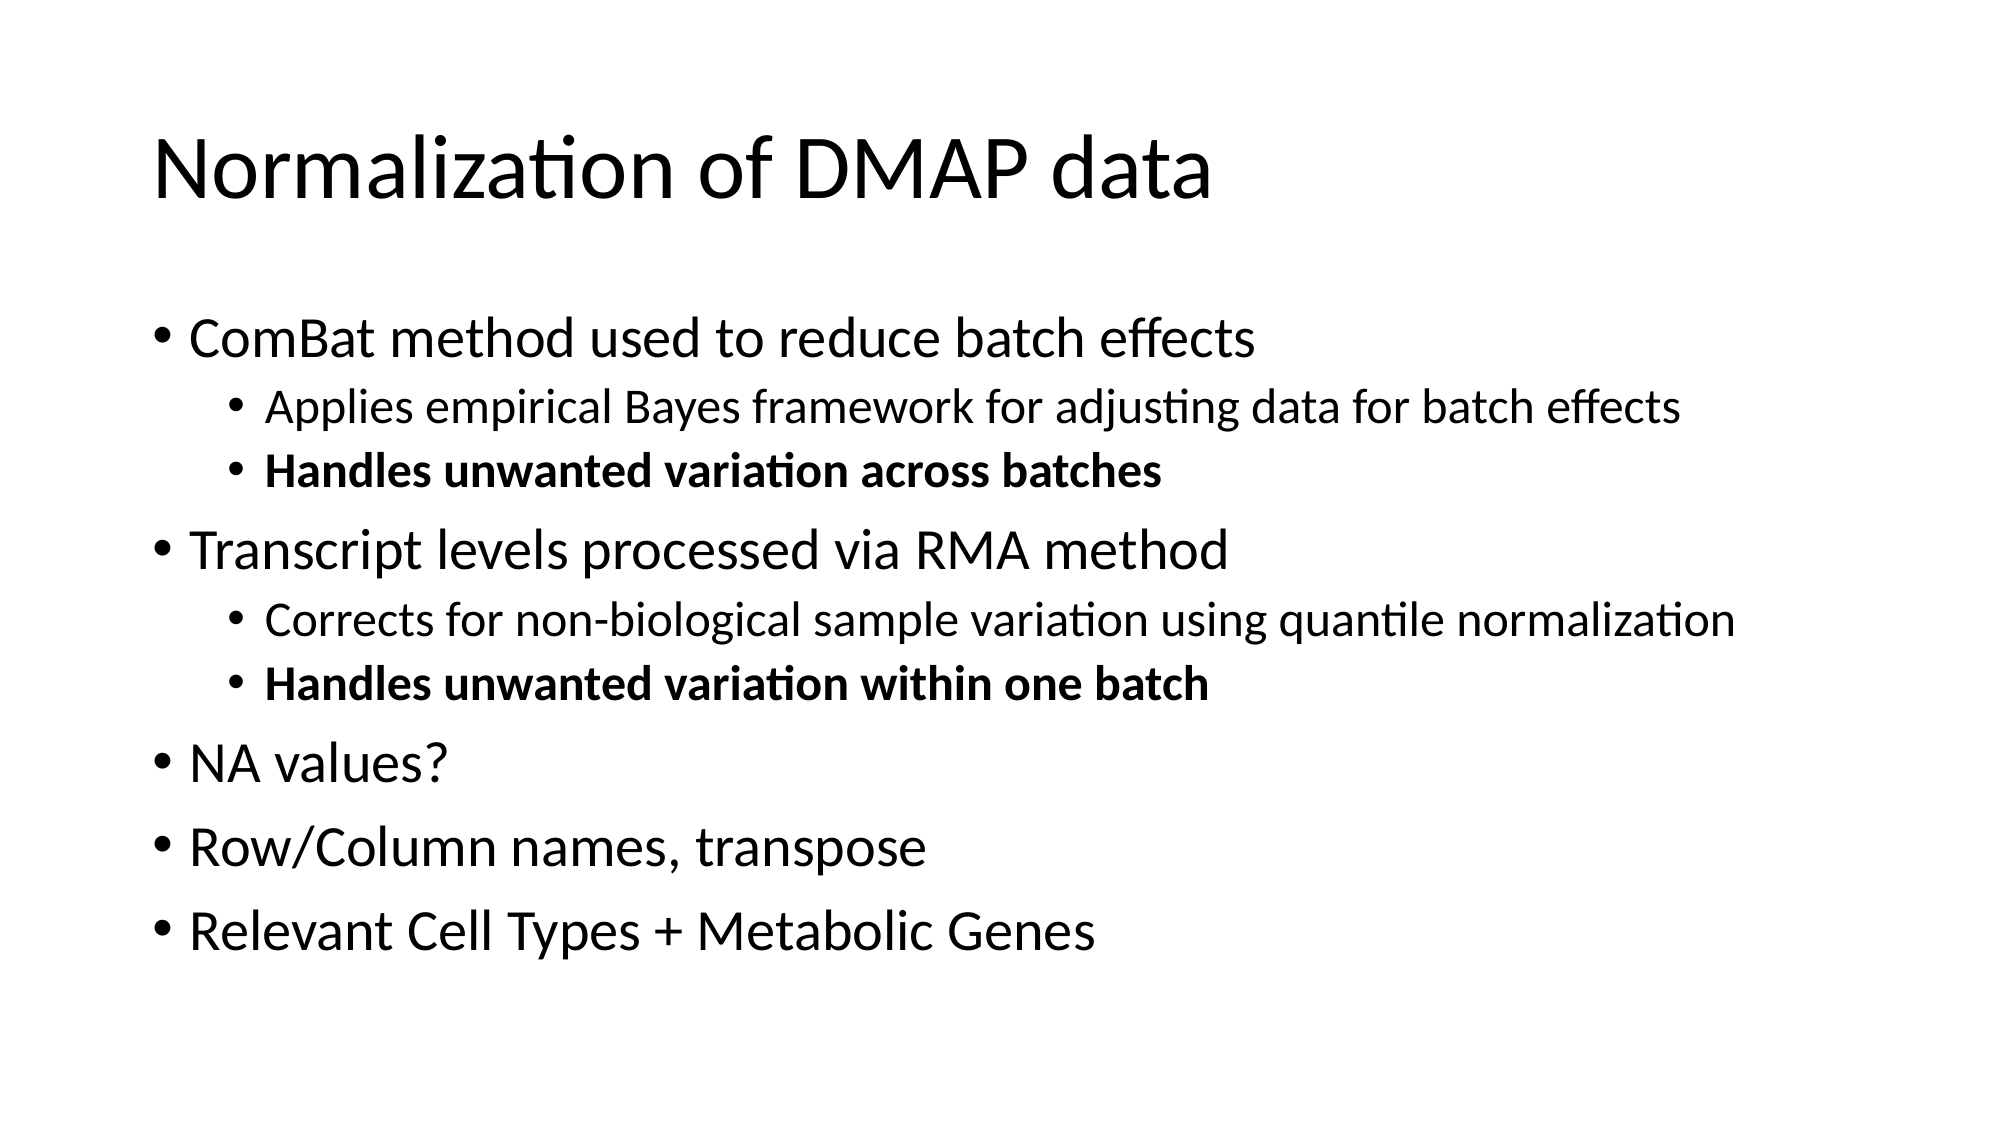

# Normalization of DMAP data
ComBat method used to reduce batch effects
Applies empirical Bayes framework for adjusting data for batch effects
Handles unwanted variation across batches
Transcript levels processed via RMA method
Corrects for non-biological sample variation using quantile normalization
Handles unwanted variation within one batch
NA values?
Row/Column names, transpose
Relevant Cell Types + Metabolic Genes